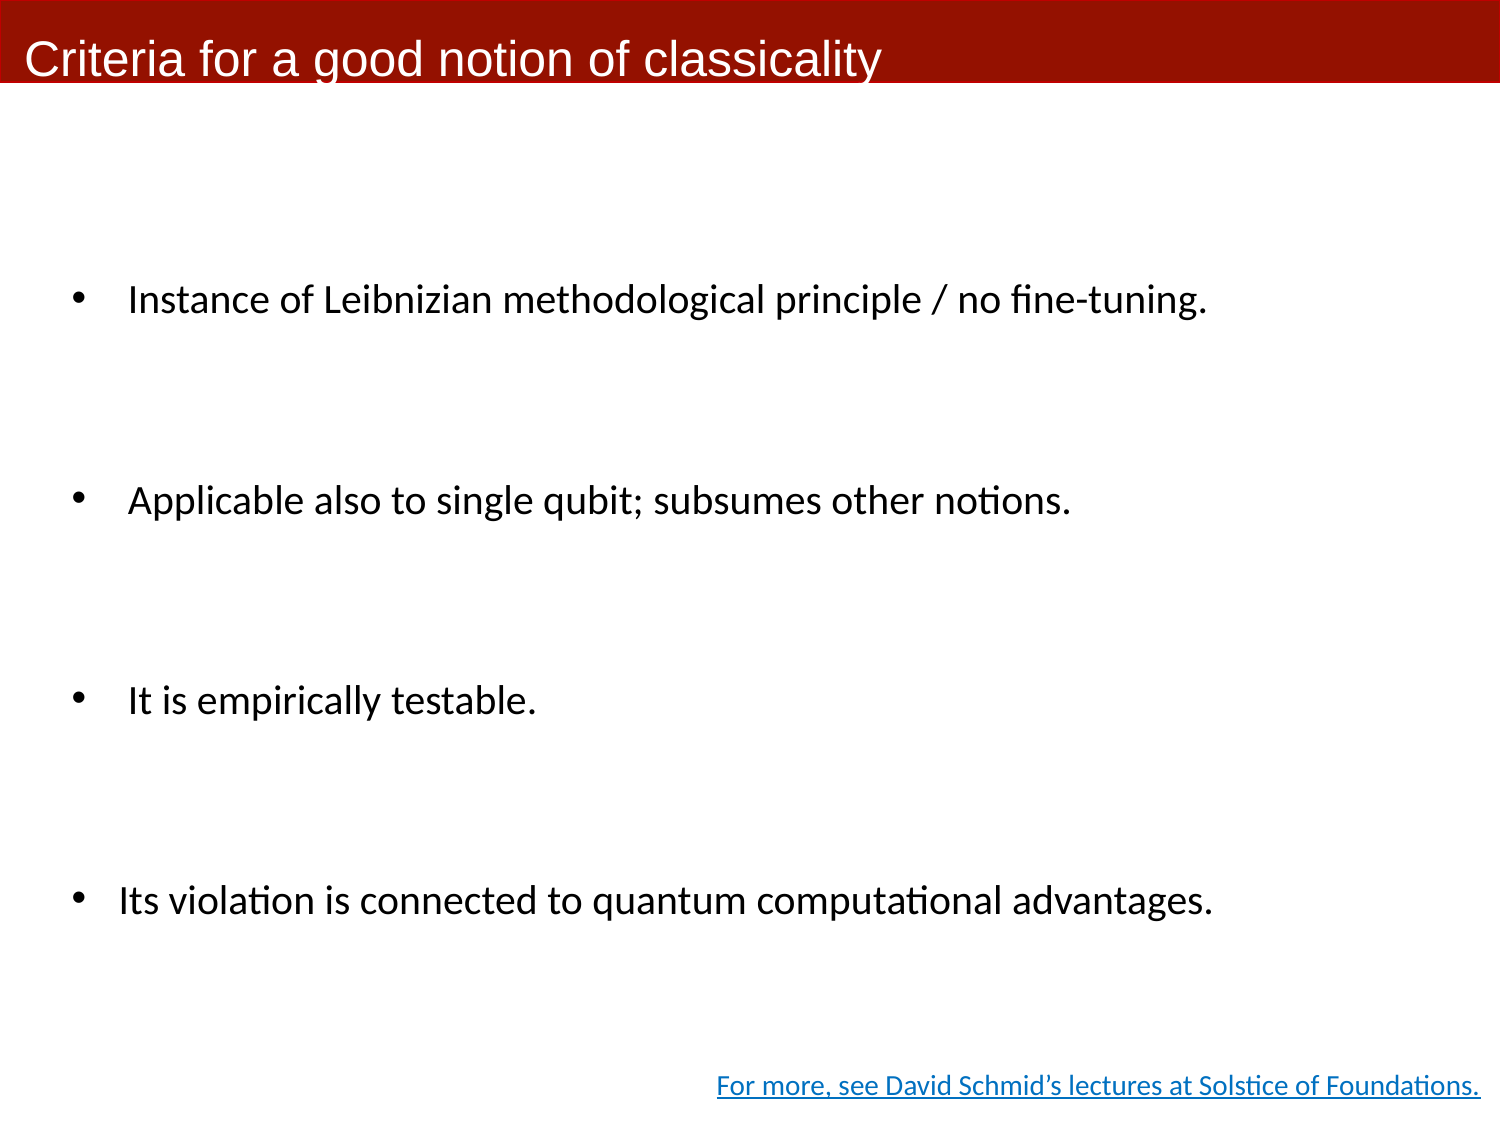

Criteria for a good notion of classicality
Instance of Leibnizian methodological principle / no fine-tuning.

Applicable also to single qubit; subsumes other notions.

It is empirically testable.

Its violation is connected to quantum computational advantages.

For more, see David Schmid’s lectures at Solstice of Foundations.